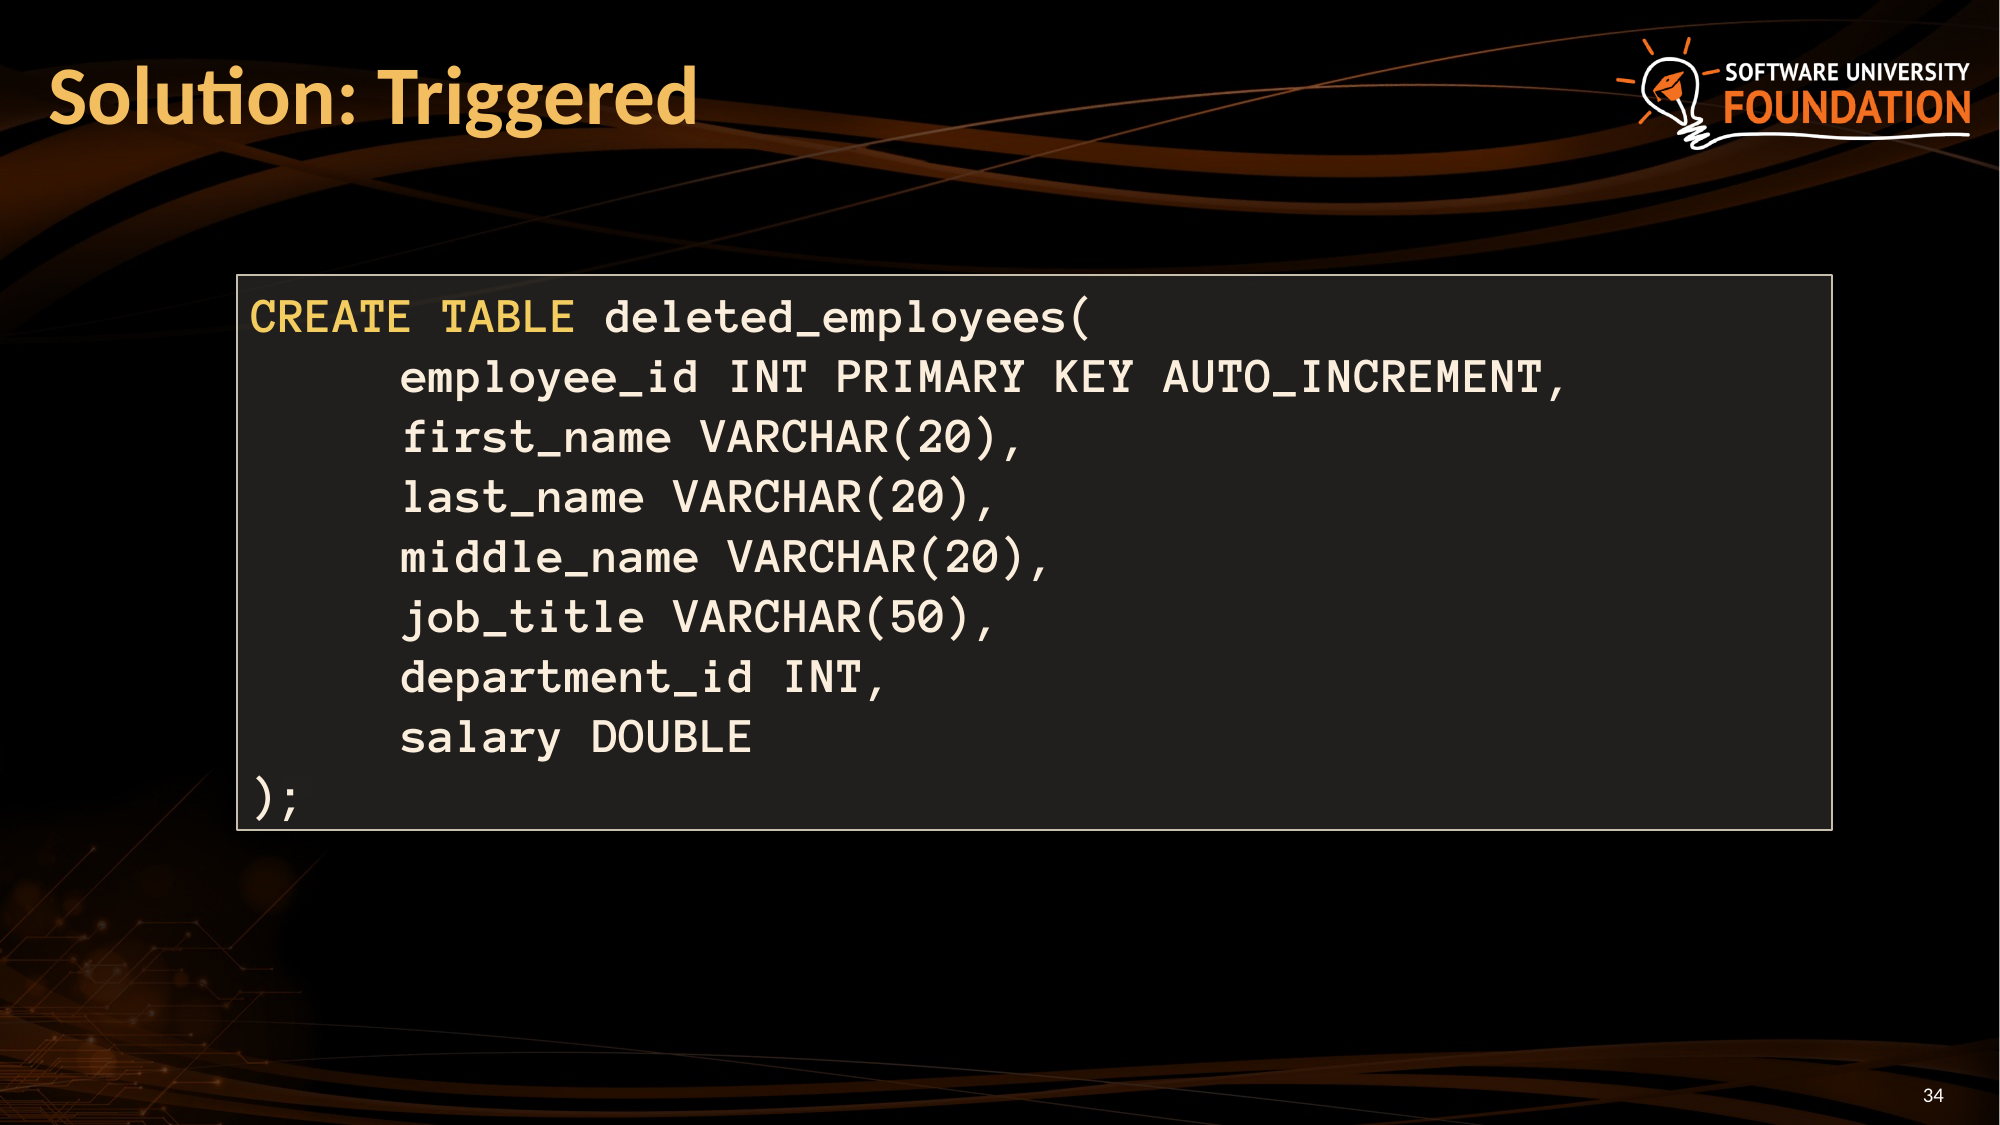

# Solution: Triggered
CREATE TABLE deleted_employees(
	employee_id INT PRIMARY KEY AUTO_INCREMENT,
	first_name VARCHAR(20),
	last_name VARCHAR(20),
	middle_name VARCHAR(20),
	job_title VARCHAR(50),
	department_id INT,
	salary DOUBLE
);
34